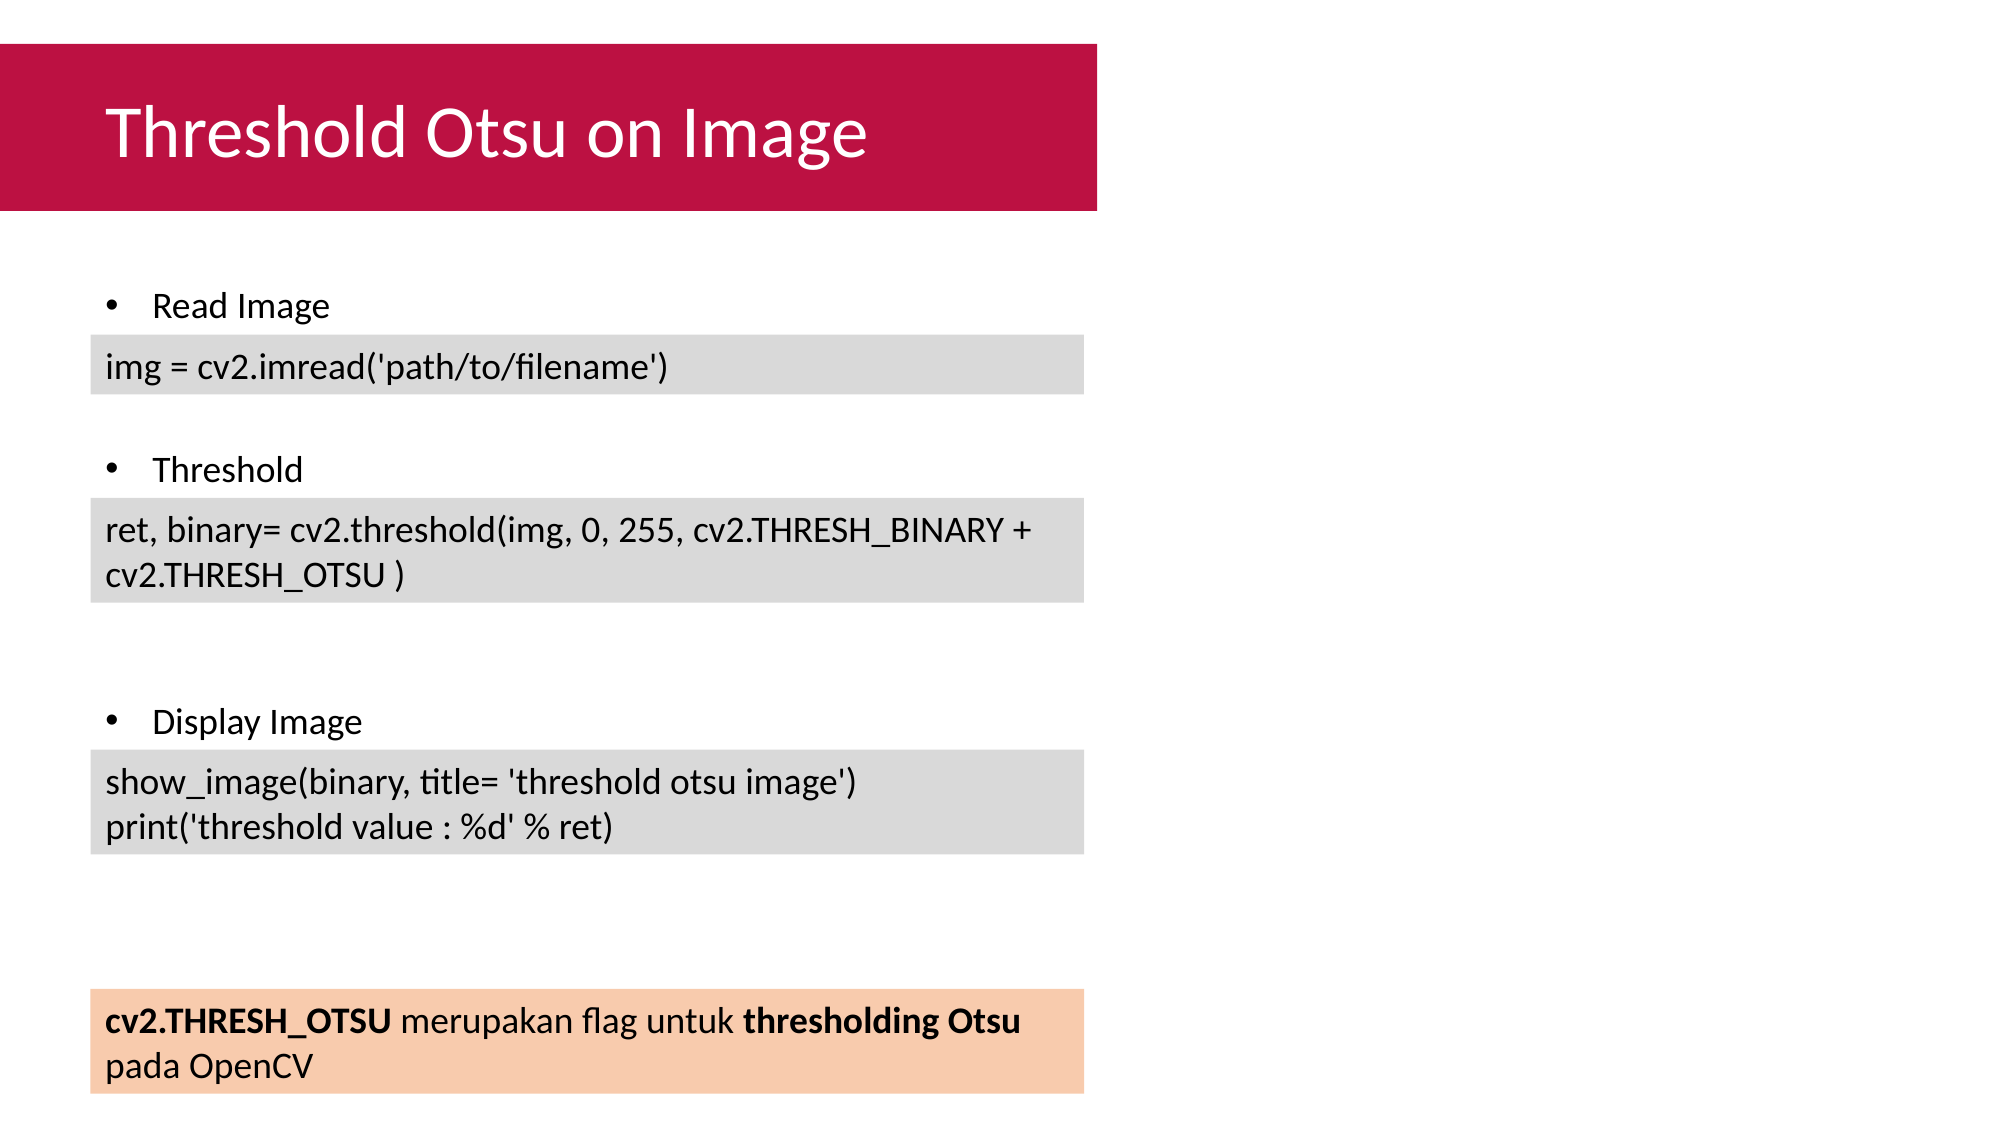

Threshold Otsu on Image
Read Image
img = cv2.imread('path/to/filename')
Threshold
ret, binary= cv2.threshold(img, 0, 255, cv2.THRESH_BINARY + cv2.THRESH_OTSU )
Display Image
show_image(binary, title= 'threshold otsu image')
print('threshold value : %d' % ret)
cv2.THRESH_OTSU merupakan flag untuk thresholding Otsu pada OpenCV